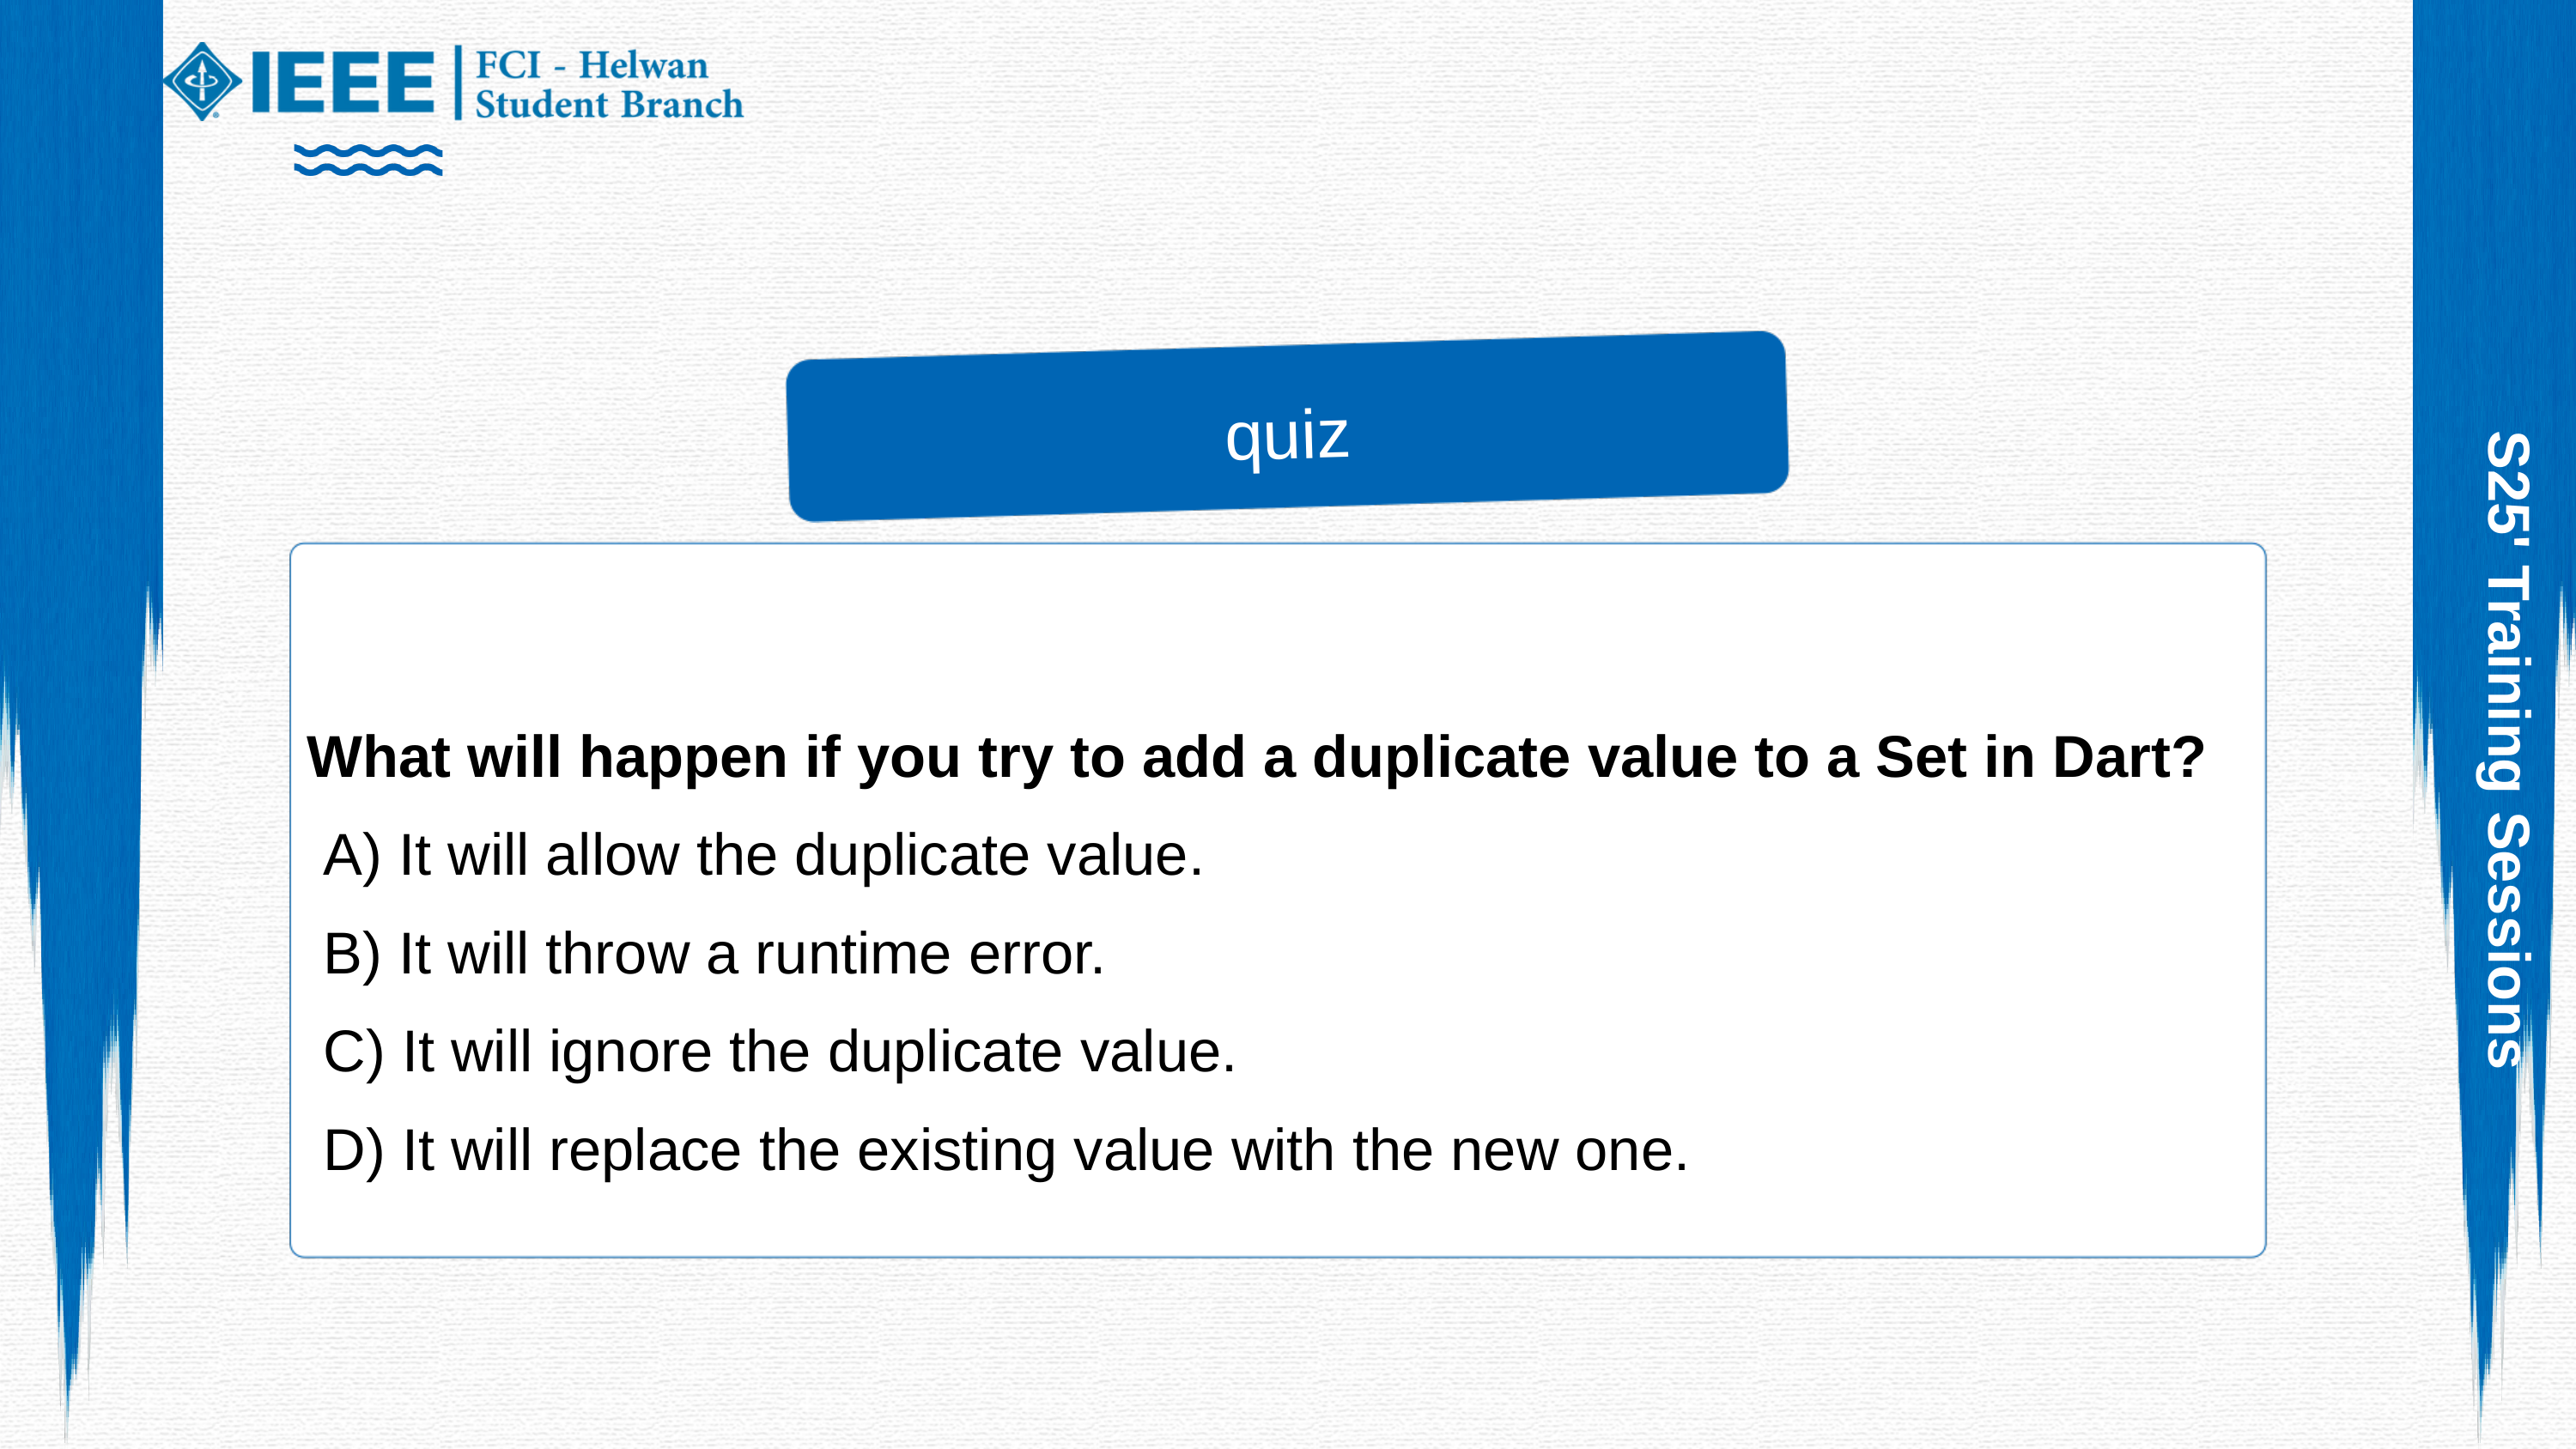

quiz

What will happen if you try to add a duplicate value to a Set in Dart?
 A) It will allow the duplicate value.
 B) It will throw a runtime error.
 C) It will ignore the duplicate value.
 D) It will replace the existing value with the new one.

S25' Training Sessions